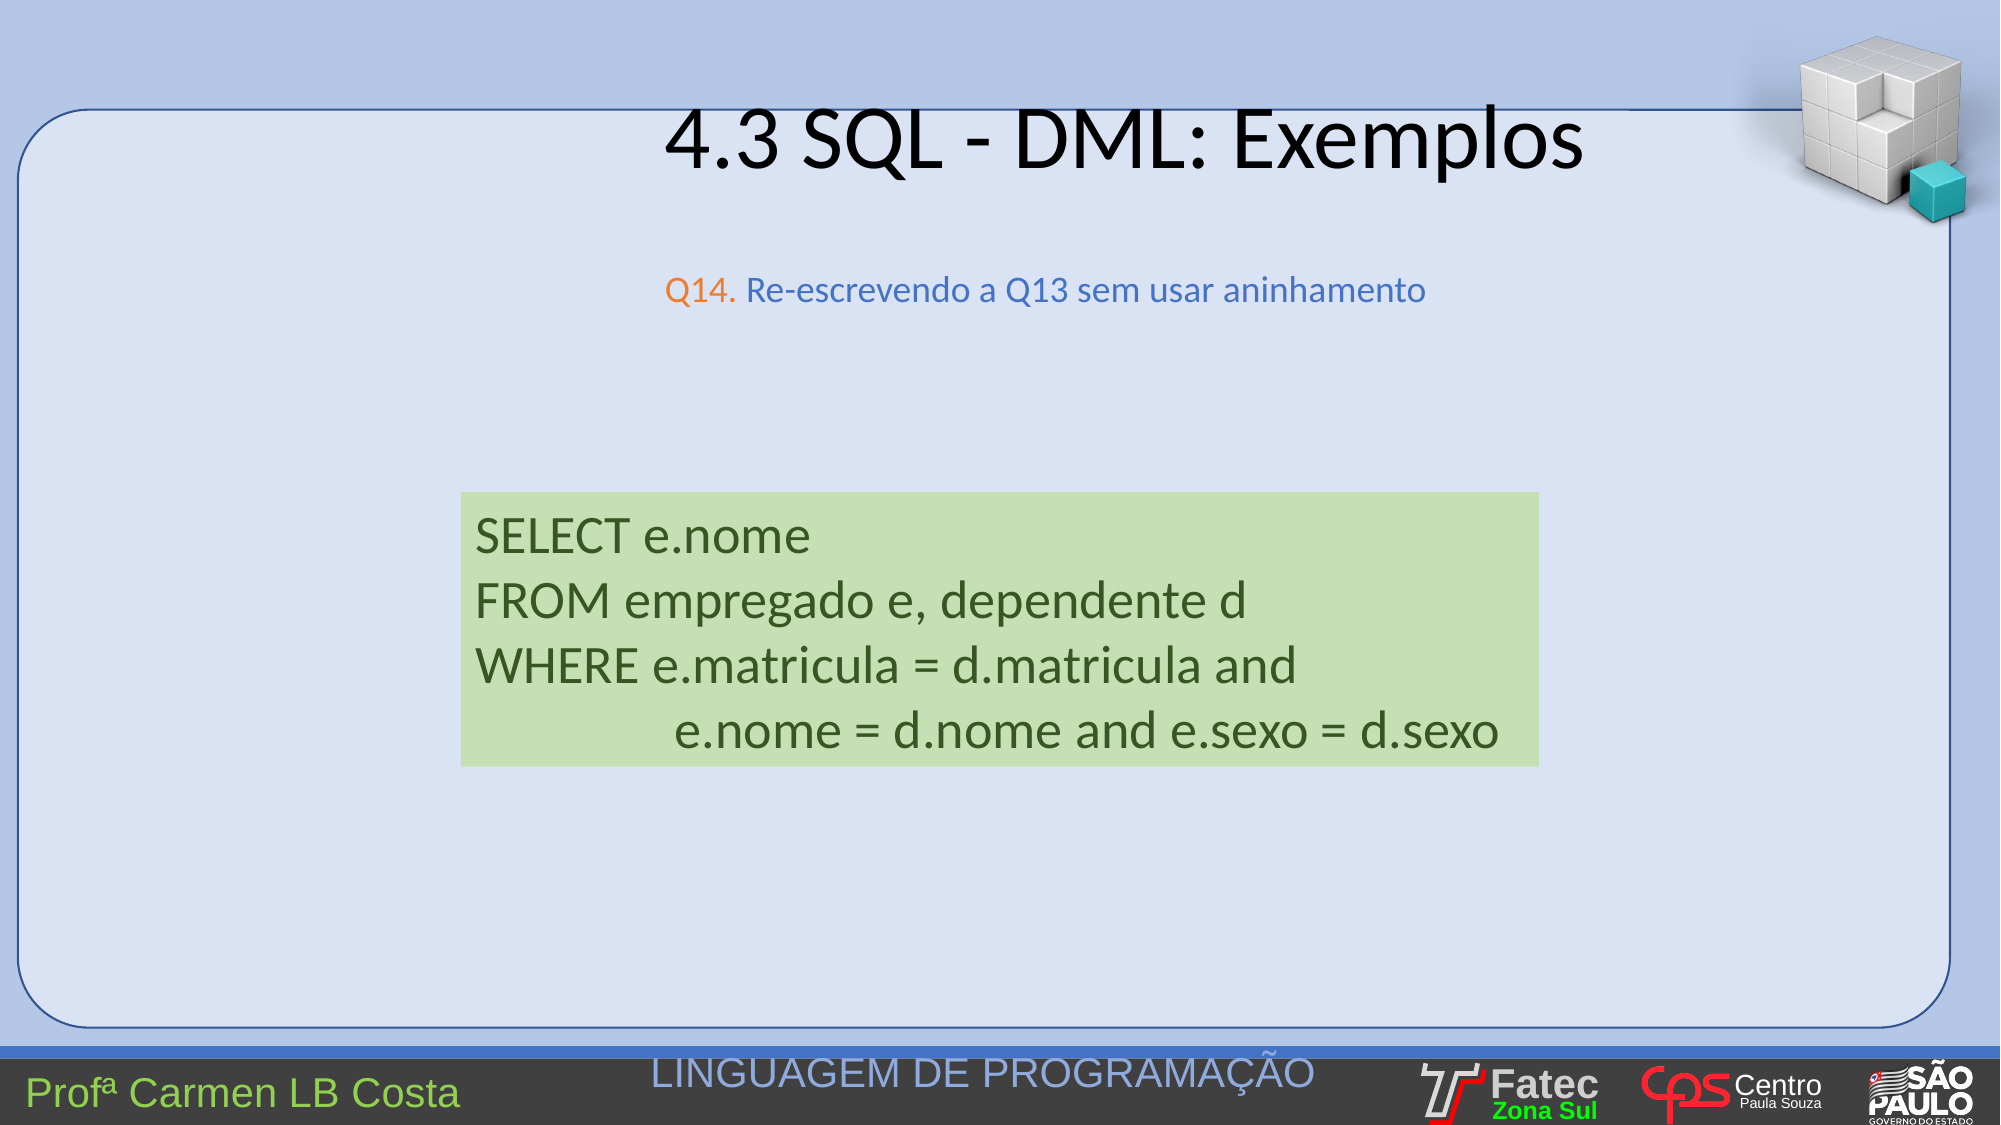

4.3 SQL - DML: Exemplos
Q14. Re-escrevendo a Q13 sem usar aninhamento
SELECT e.nome
FROM empregado e, dependente d
WHERE e.matricula = d.matricula and
	    e.nome = d.nome and e.sexo = d.sexo